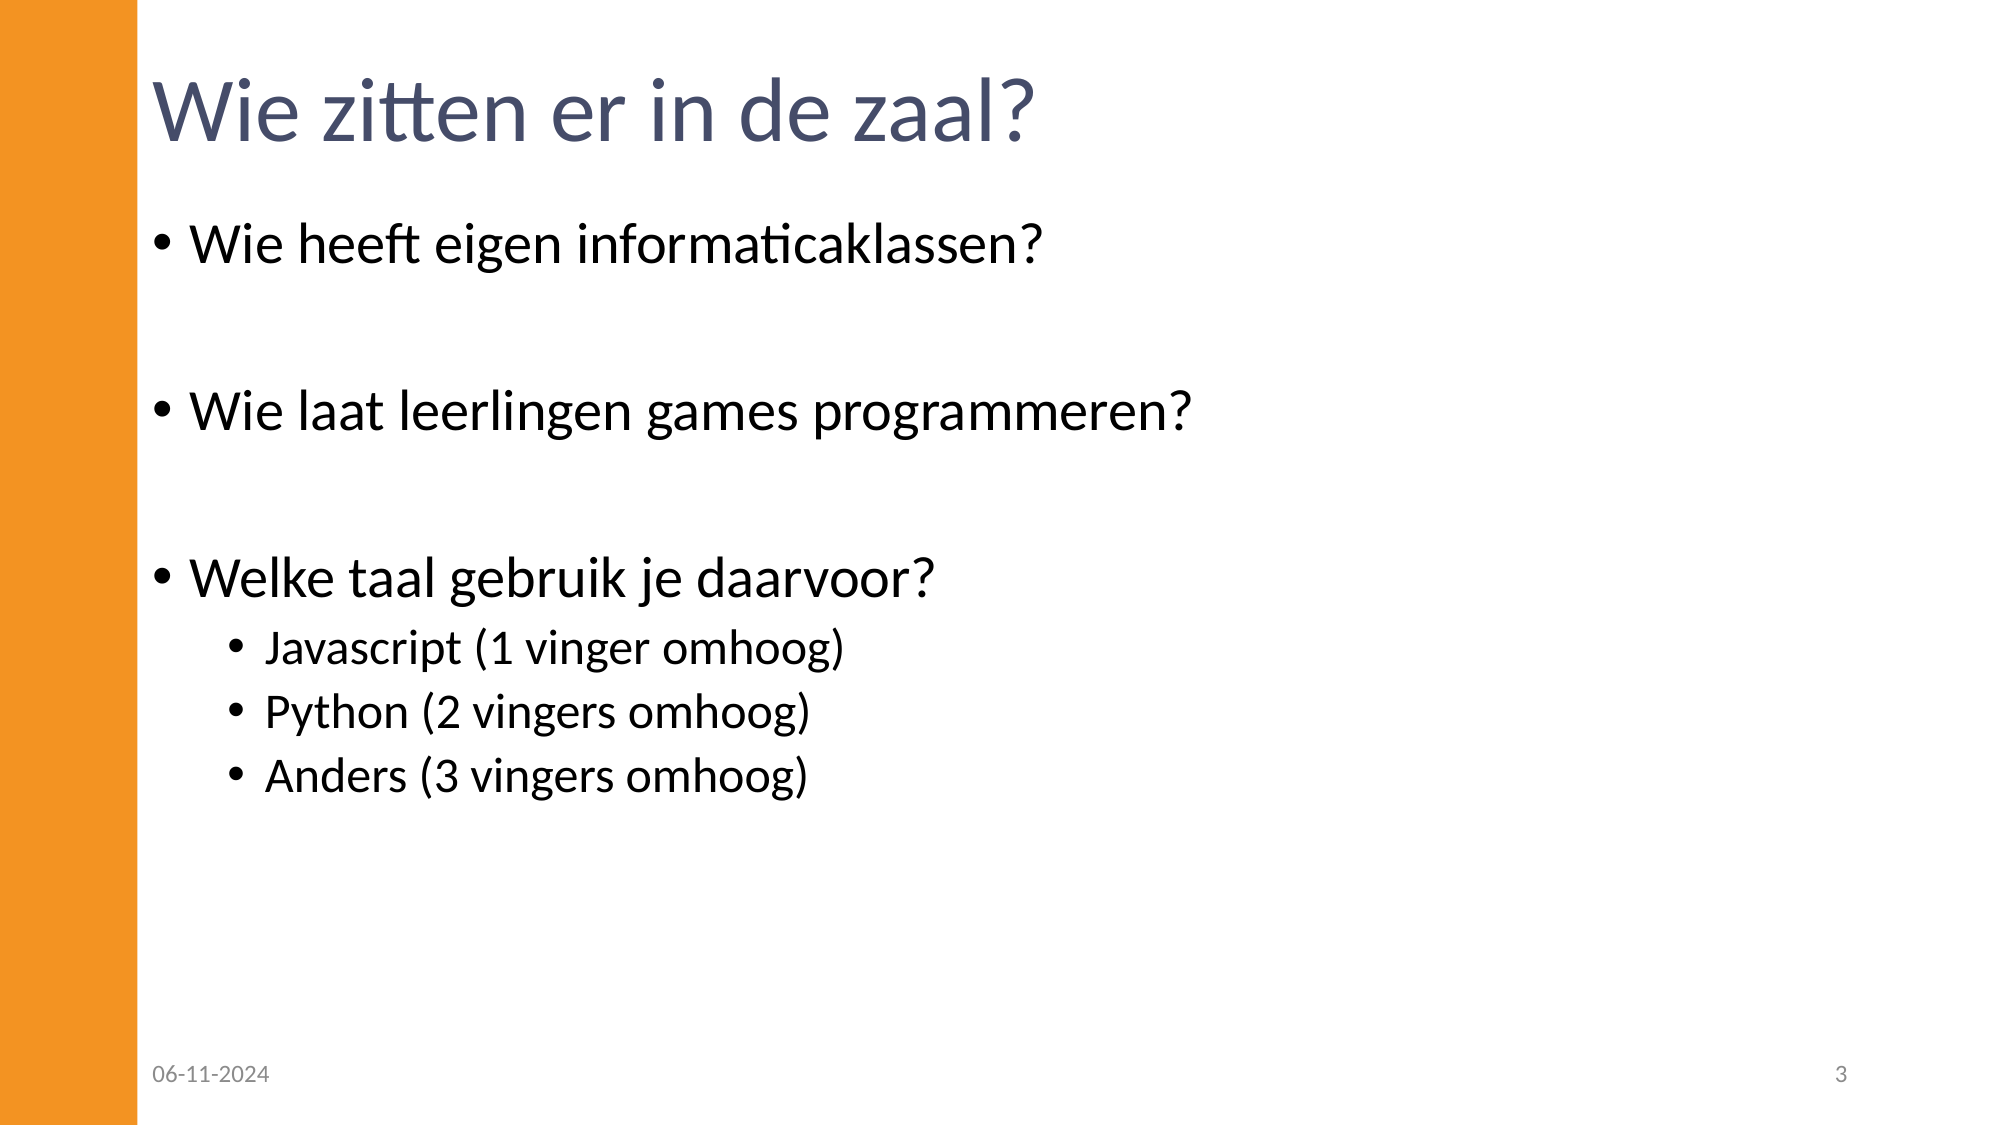

# Wie zitten er in de zaal?
Wie heeft eigen informaticaklassen?

Wie laat leerlingen games programmeren?

Welke taal gebruik je daarvoor?
Javascript (1 vinger omhoog)
Python (2 vingers omhoog)
Anders (3 vingers omhoog)

06-11-2024

3